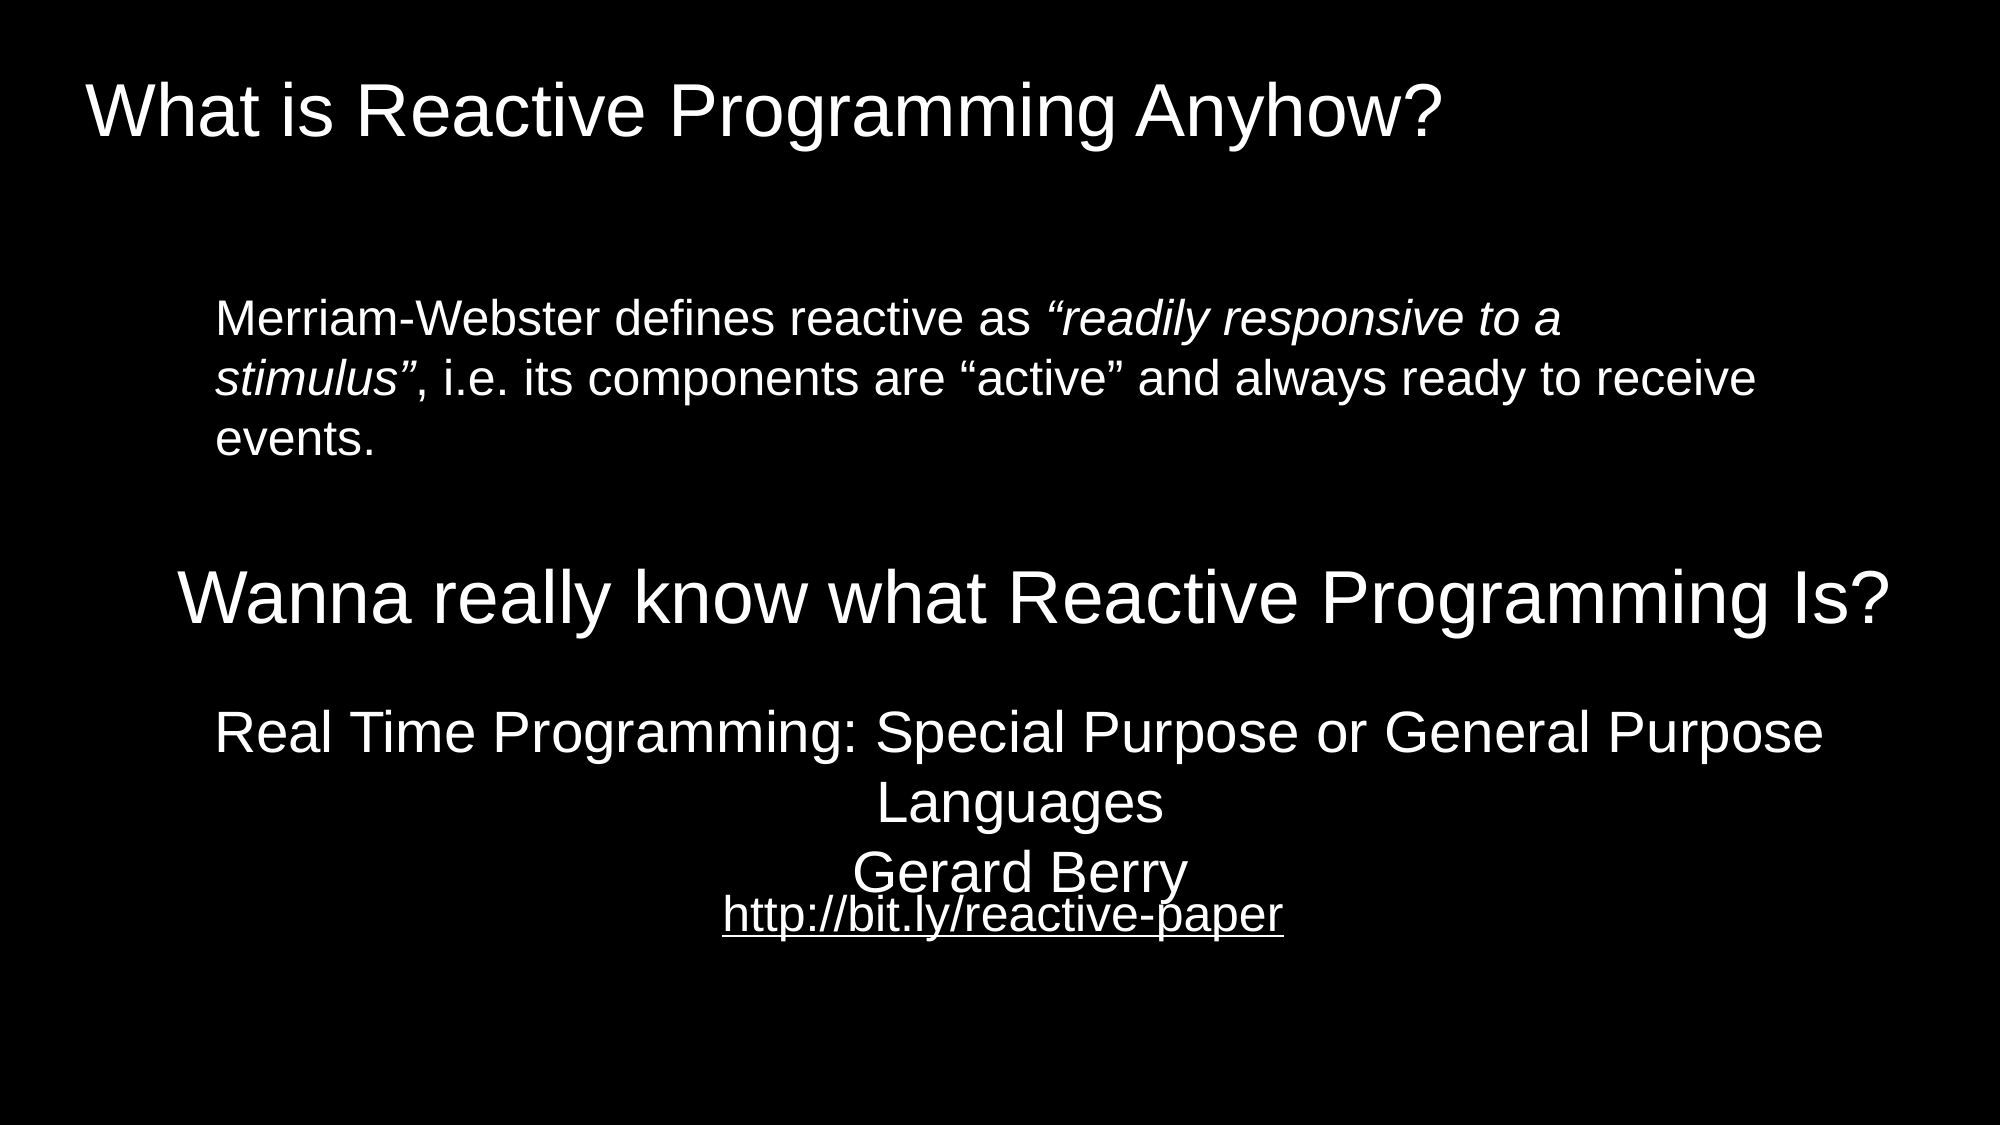

# What is Reactive Programming Anyhow?
Merriam-Webster defines reactive as “readily responsive to a stimulus”, i.e. its components are “active” and always ready to receive events.
Wanna really know what Reactive Programming Is?
Real Time Programming: Special Purpose or General Purpose Languages
Gerard Berry
http://bit.ly/reactive-paper